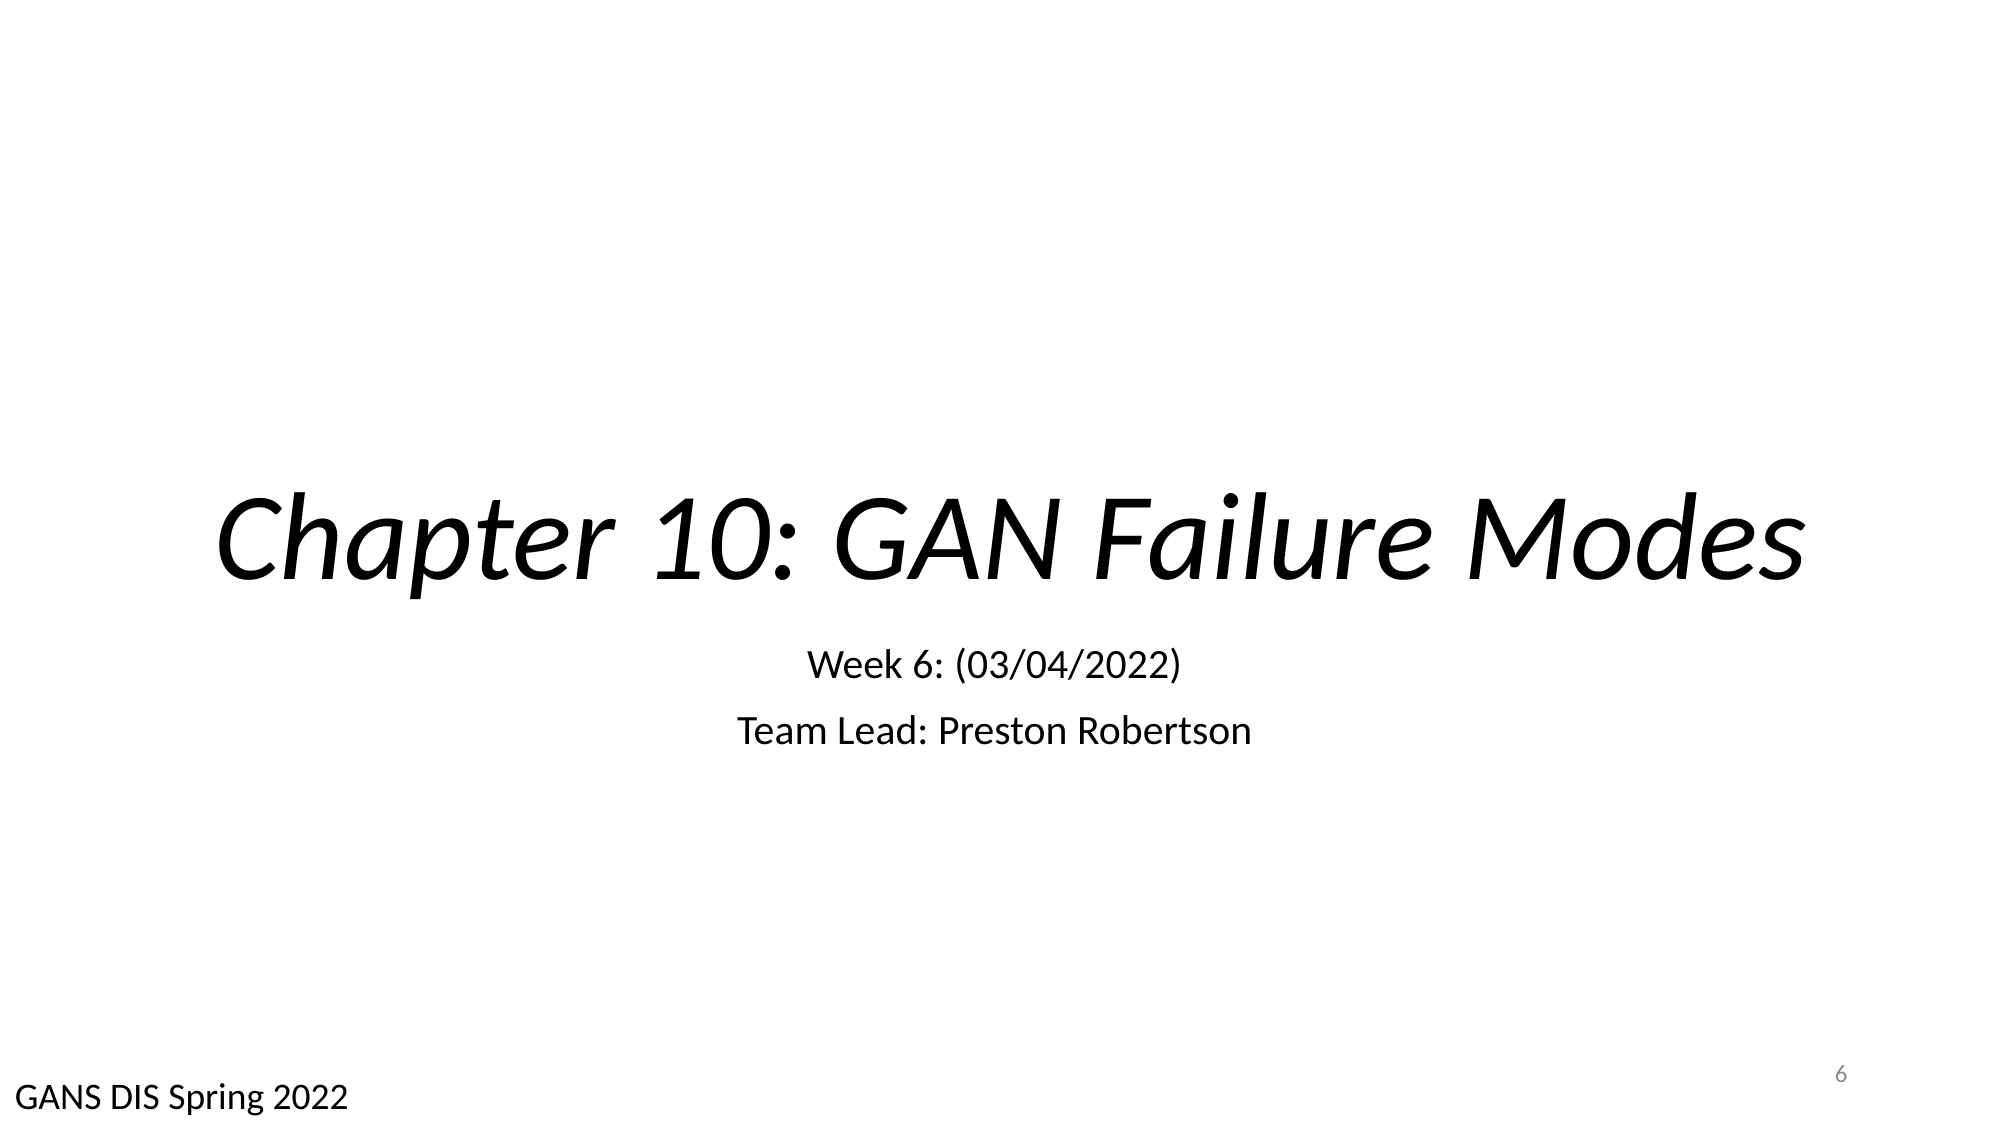

# Chapter 10: GAN Failure Modes
Week 6: (03/04/2022)
Team Lead: Preston Robertson
6
GANS DIS Spring 2022